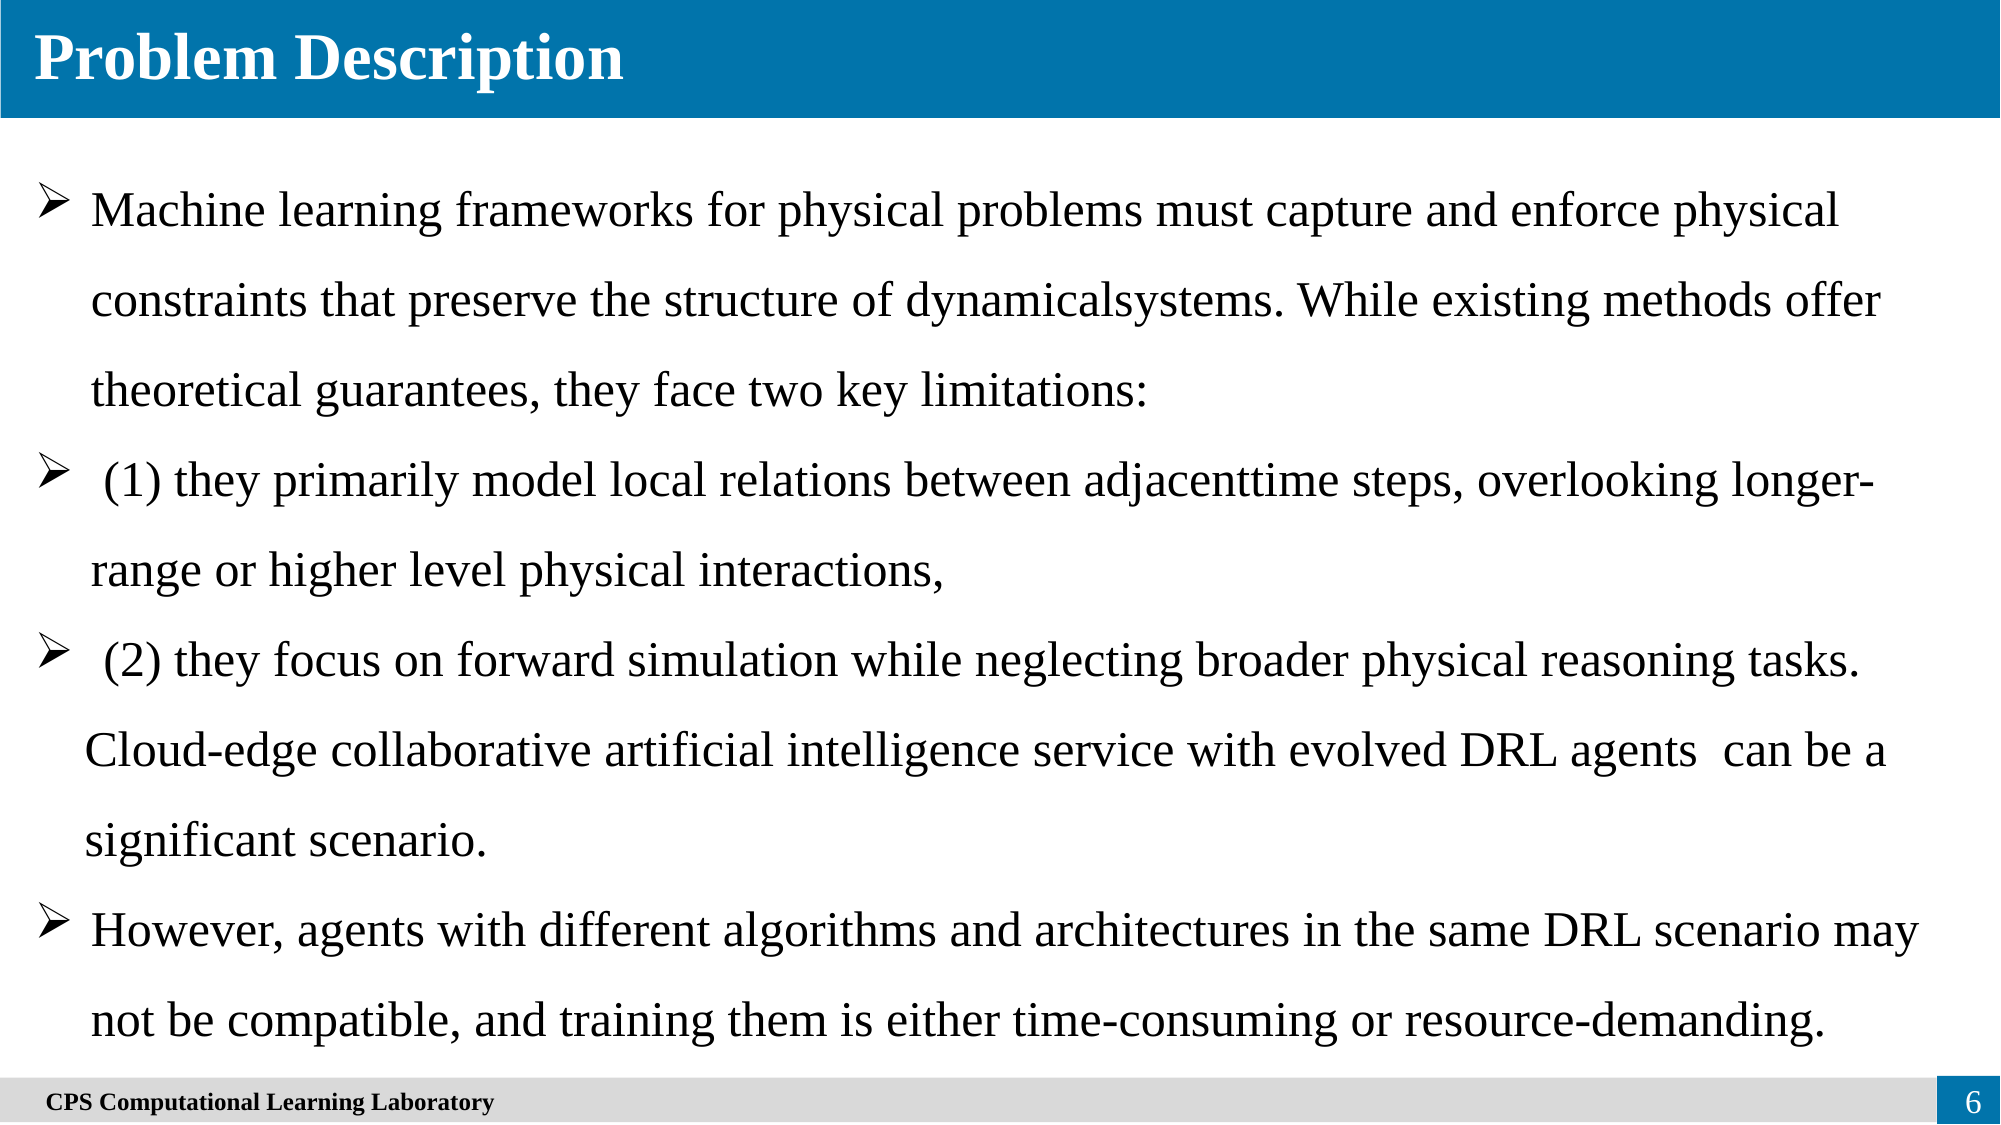

Problem Description
Machine learning frameworks for physical problems must capture and enforce physical constraints that preserve the structure of dynamicalsystems. While existing methods offer theoretical guarantees, they face two key limitations:
 (1) they primarily model local relations between adjacenttime steps, overlooking longer-range or higher level physical interactions,
 (2) they focus on forward simulation while neglecting broader physical reasoning tasks.
    Cloud-edge collaborative artificial intelligence service with evolved DRL agents  can be a
    significant scenario.
However, agents with different algorithms and architectures in the same DRL scenario may not be compatible, and training them is either time-consuming or resource-demanding.
6
　CPS Computational Learning Laboratory